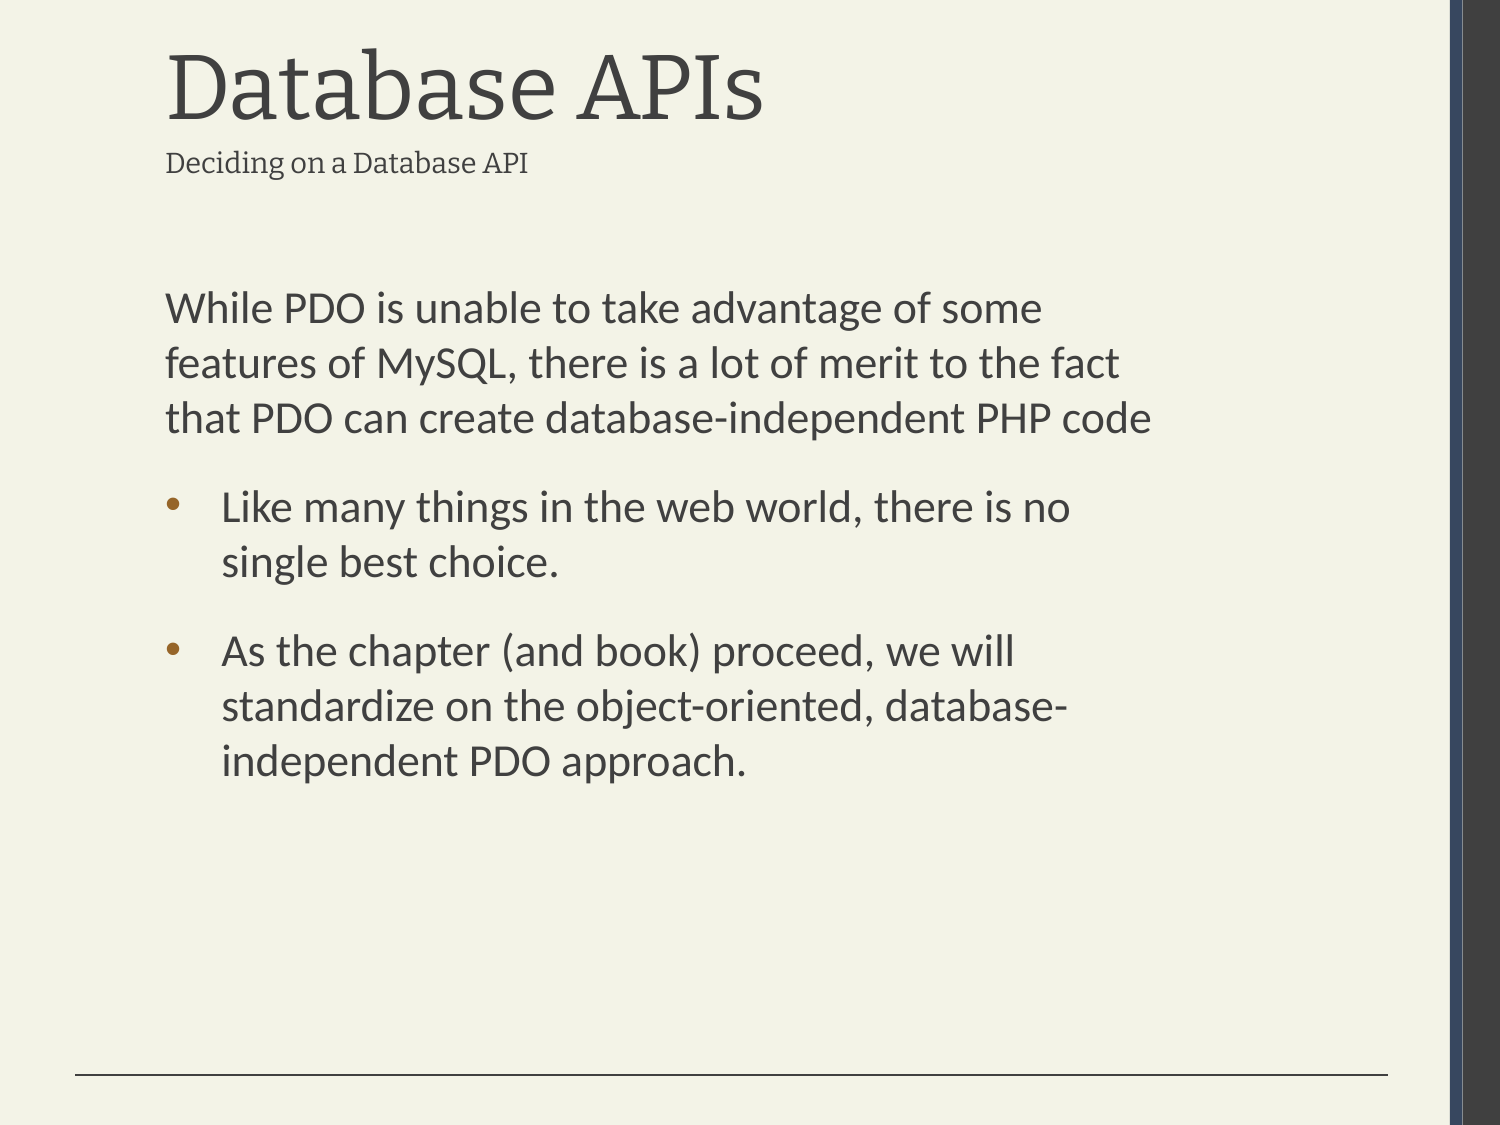

# Database APIs
Deciding on a Database API
While PDO is unable to take advantage of some features of MySQL, there is a lot of merit to the fact that PDO can create database-independent PHP code
Like many things in the web world, there is no single best choice.
As the chapter (and book) proceed, we will standardize on the object-oriented, database-independent PDO approach.